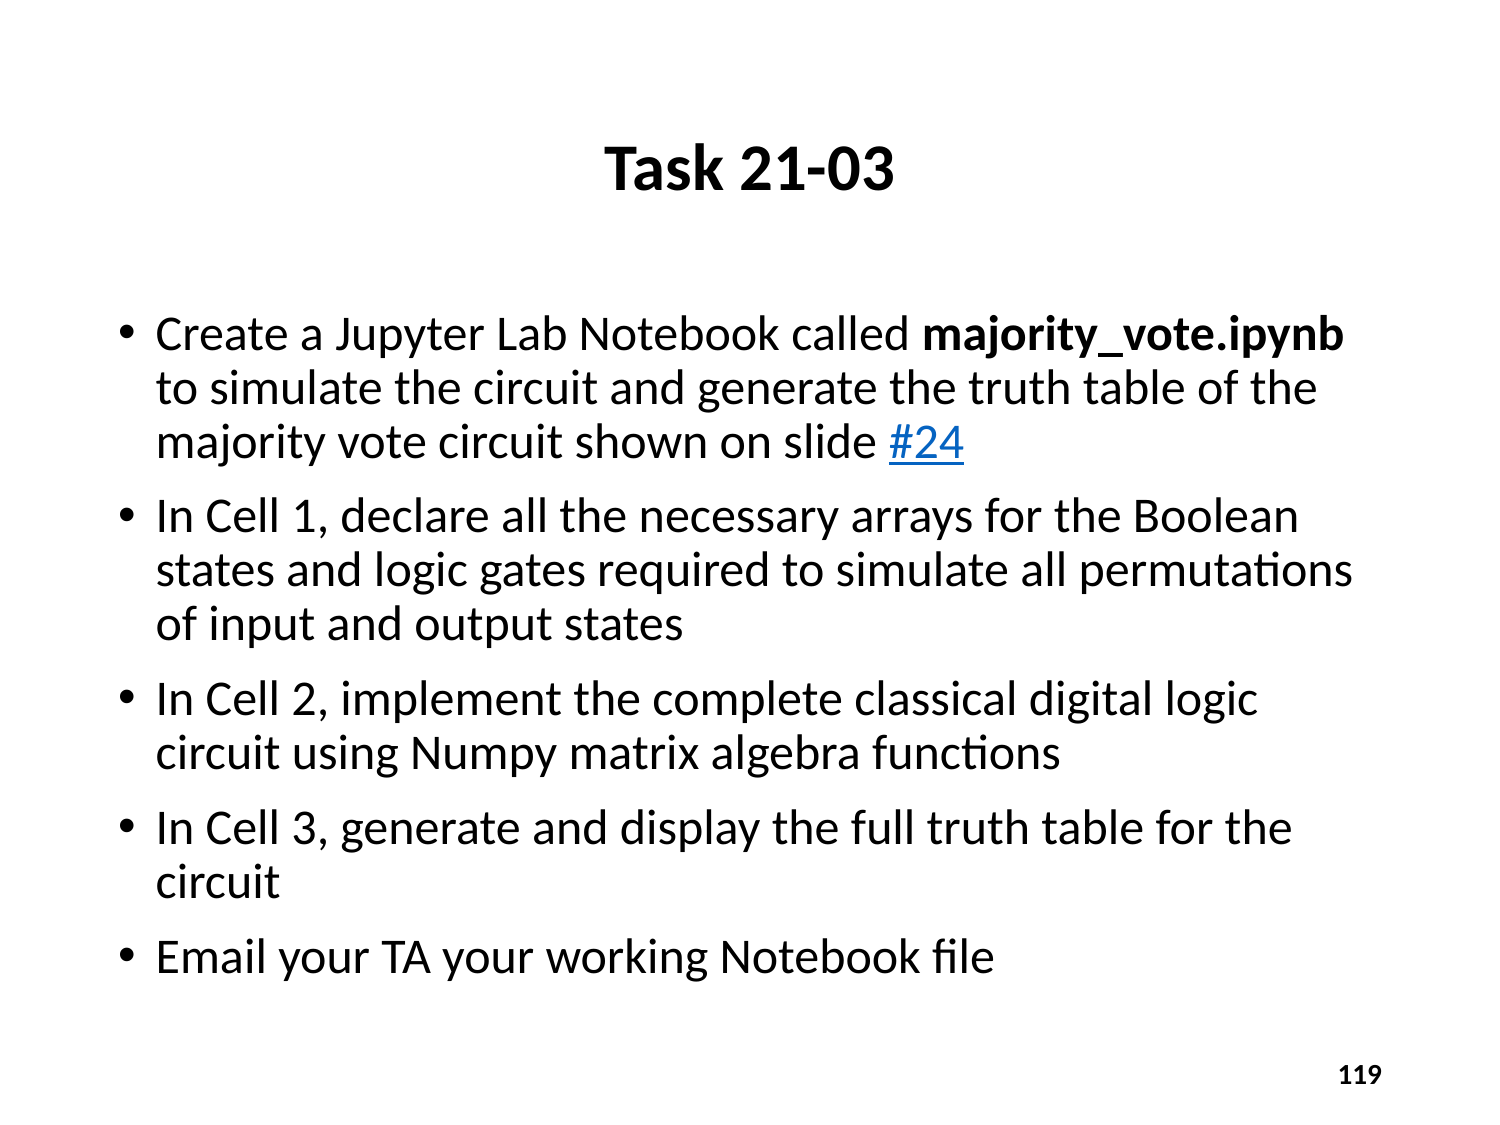

# Task 21-03
Create a Jupyter Lab Notebook called majority_vote.ipynb to simulate the circuit and generate the truth table of the majority vote circuit shown on slide #24
In Cell 1, declare all the necessary arrays for the Boolean states and logic gates required to simulate all permutations of input and output states
In Cell 2, implement the complete classical digital logic  circuit using Numpy matrix algebra functions
In Cell 3, generate and display the full truth table for the circuit
Email your TA your working Notebook file
119